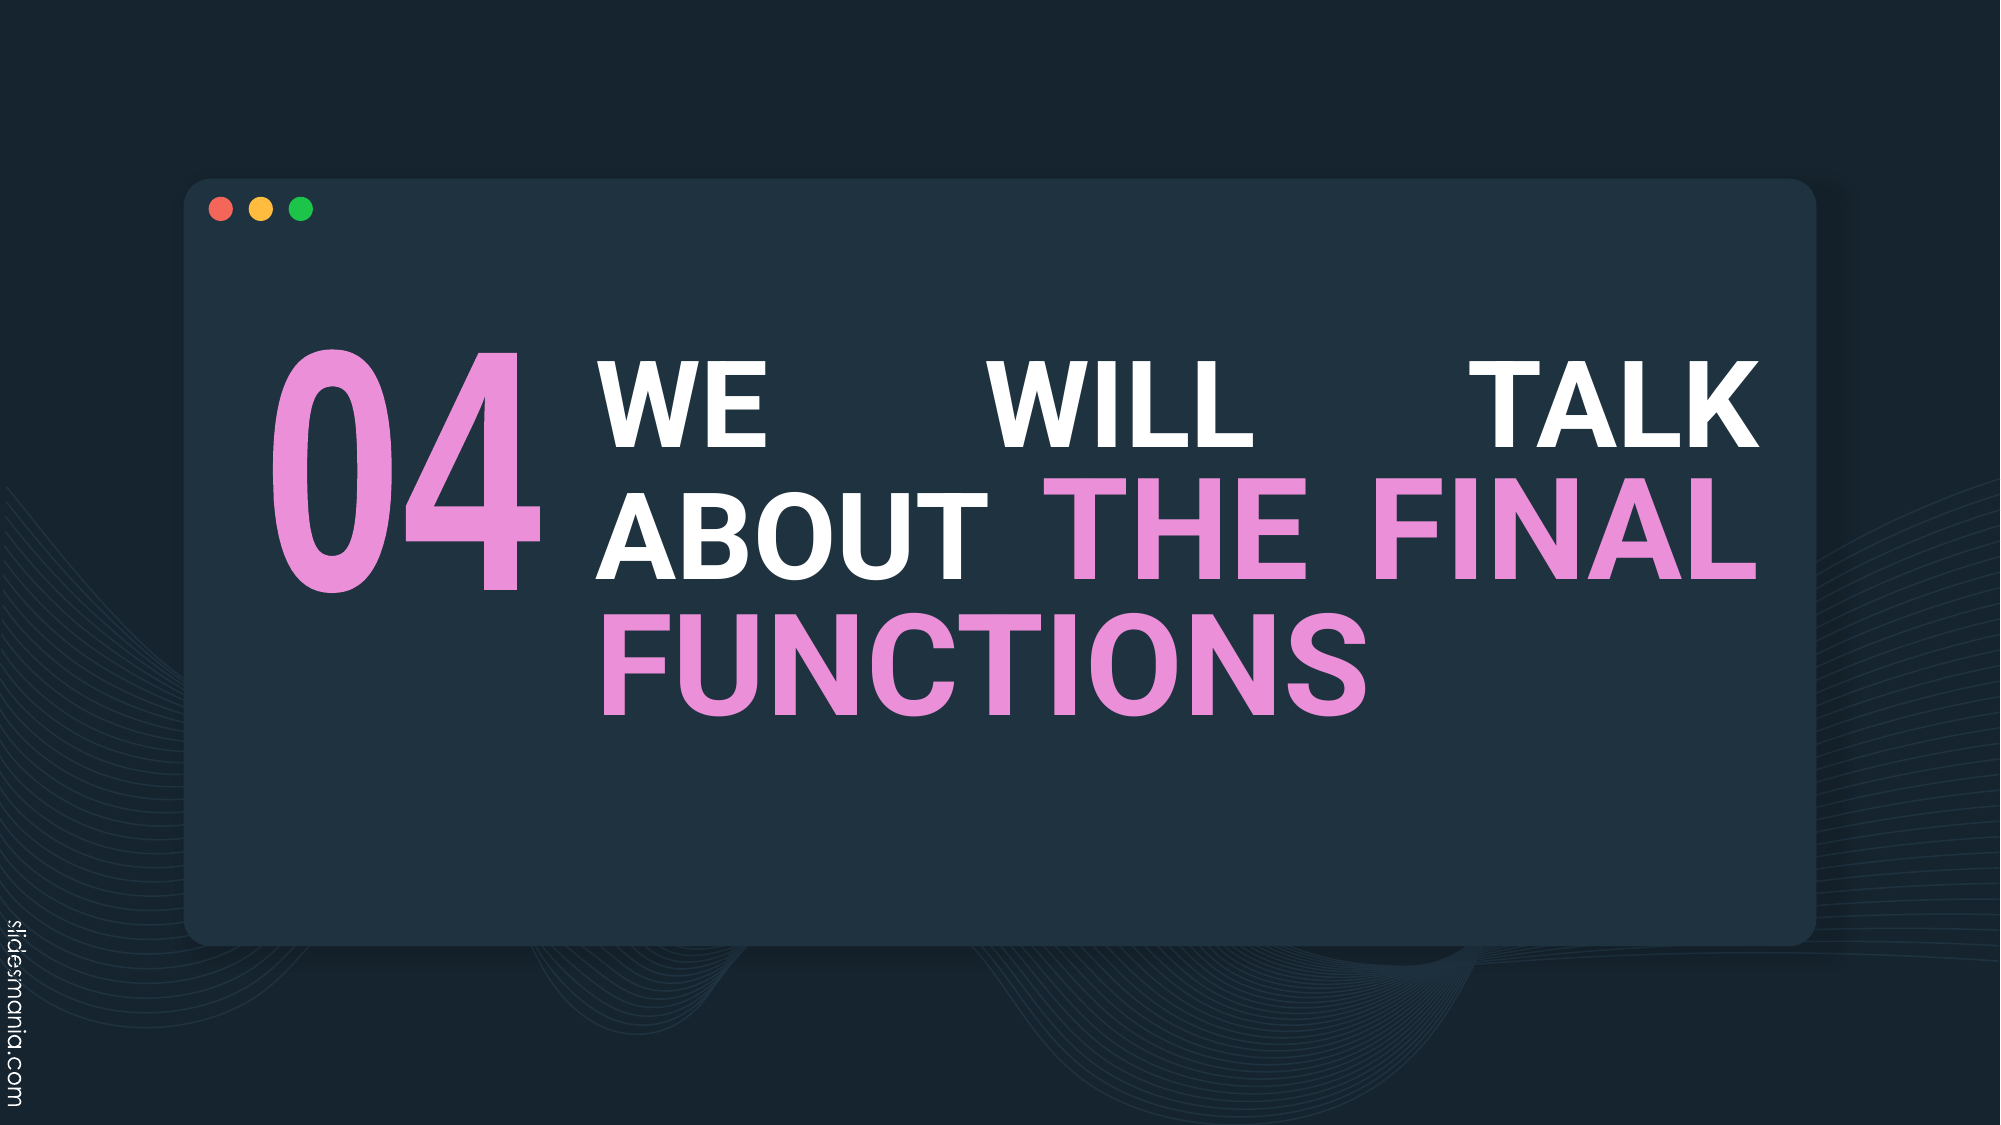

# WE WILL TALK ABOUT THE FINAL FUNCTIONS
04